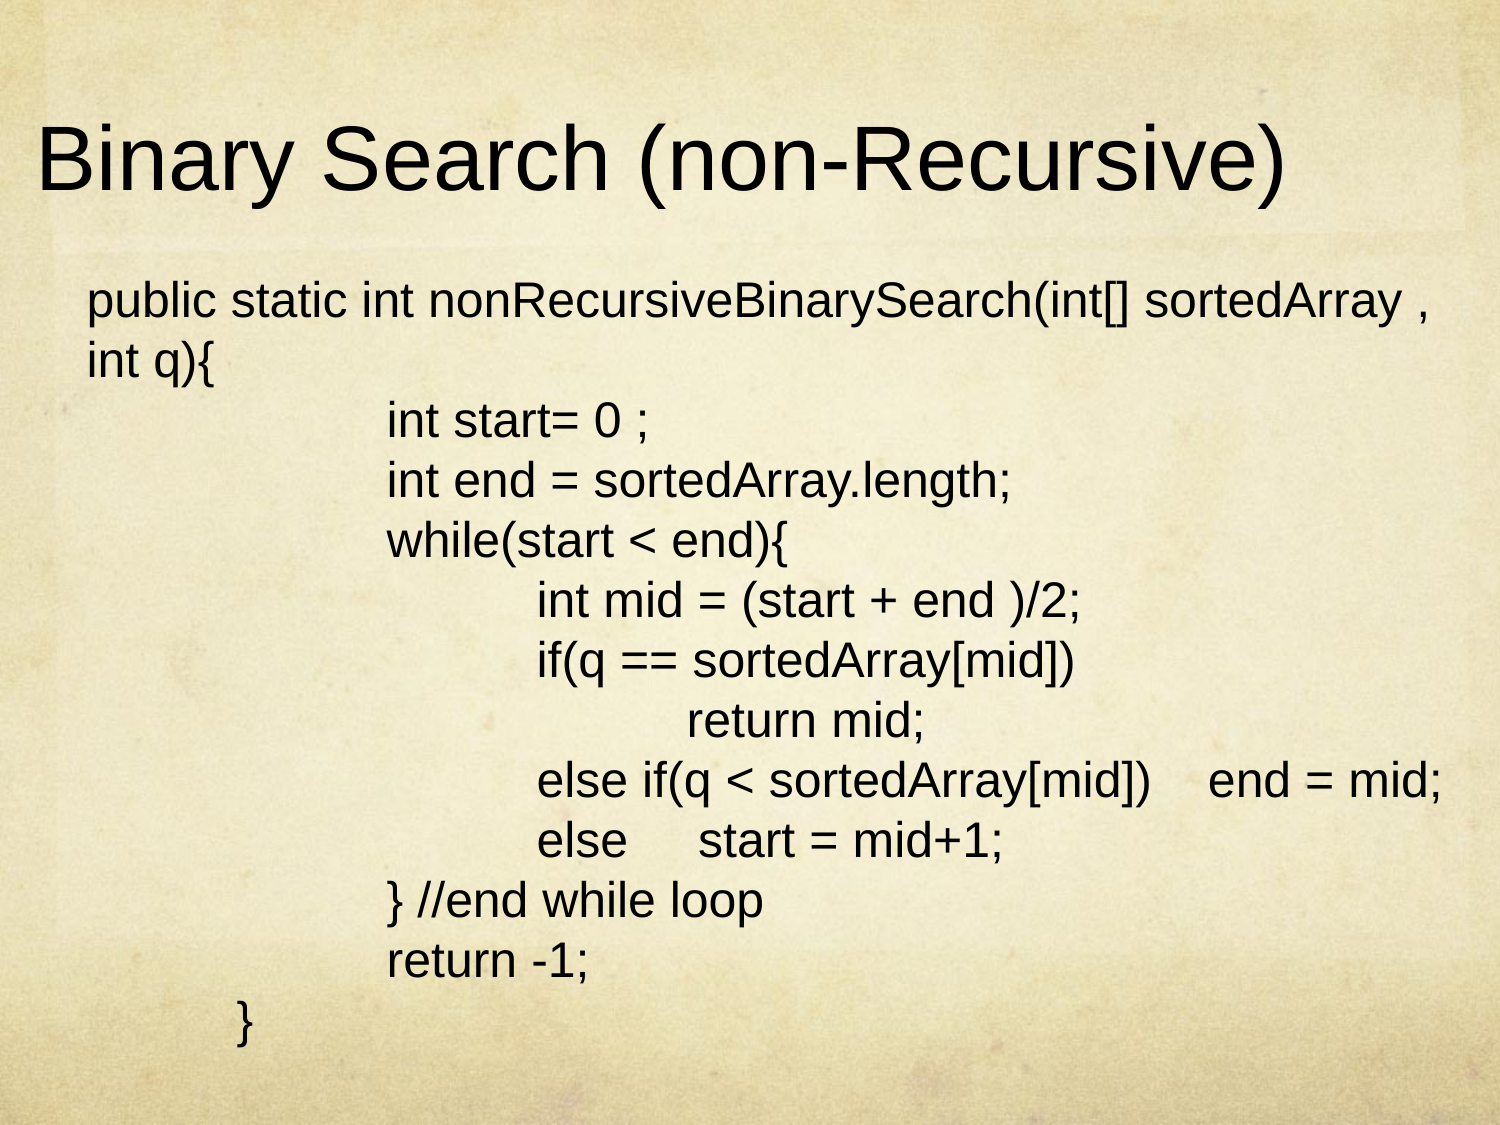

# Binary Search (non-Recursive)
public static int nonRecursiveBinarySearch(int[] sortedArray , int q){
		int start= 0 ;
		int end = sortedArray.length;
		while(start < end){
			int mid = (start + end )/2;
			if(q == sortedArray[mid])
				return mid;
			else if(q < sortedArray[mid])    end = mid;
			else     start = mid+1;
		} //end while loop
		return -1;
	}